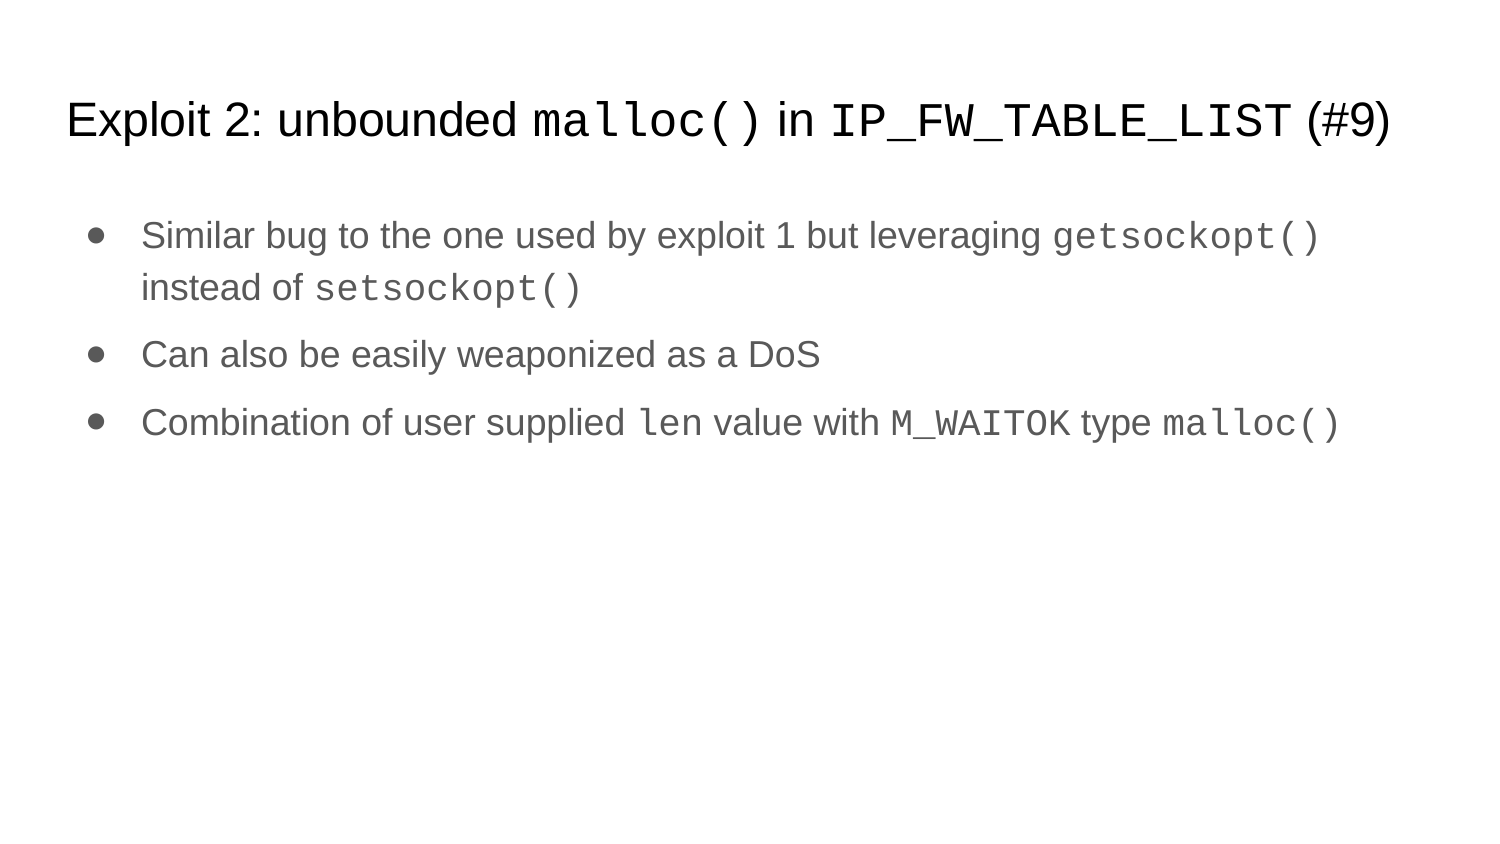

# Exploit 2: unbounded malloc() in IP_FW_TABLE_LIST (#9)

Similar bug to the one used by exploit 1 but leveraging getsockopt() instead of setsockopt()
Can also be easily weaponized as a DoS
Combination of user supplied len value with M_WAITOK type malloc()